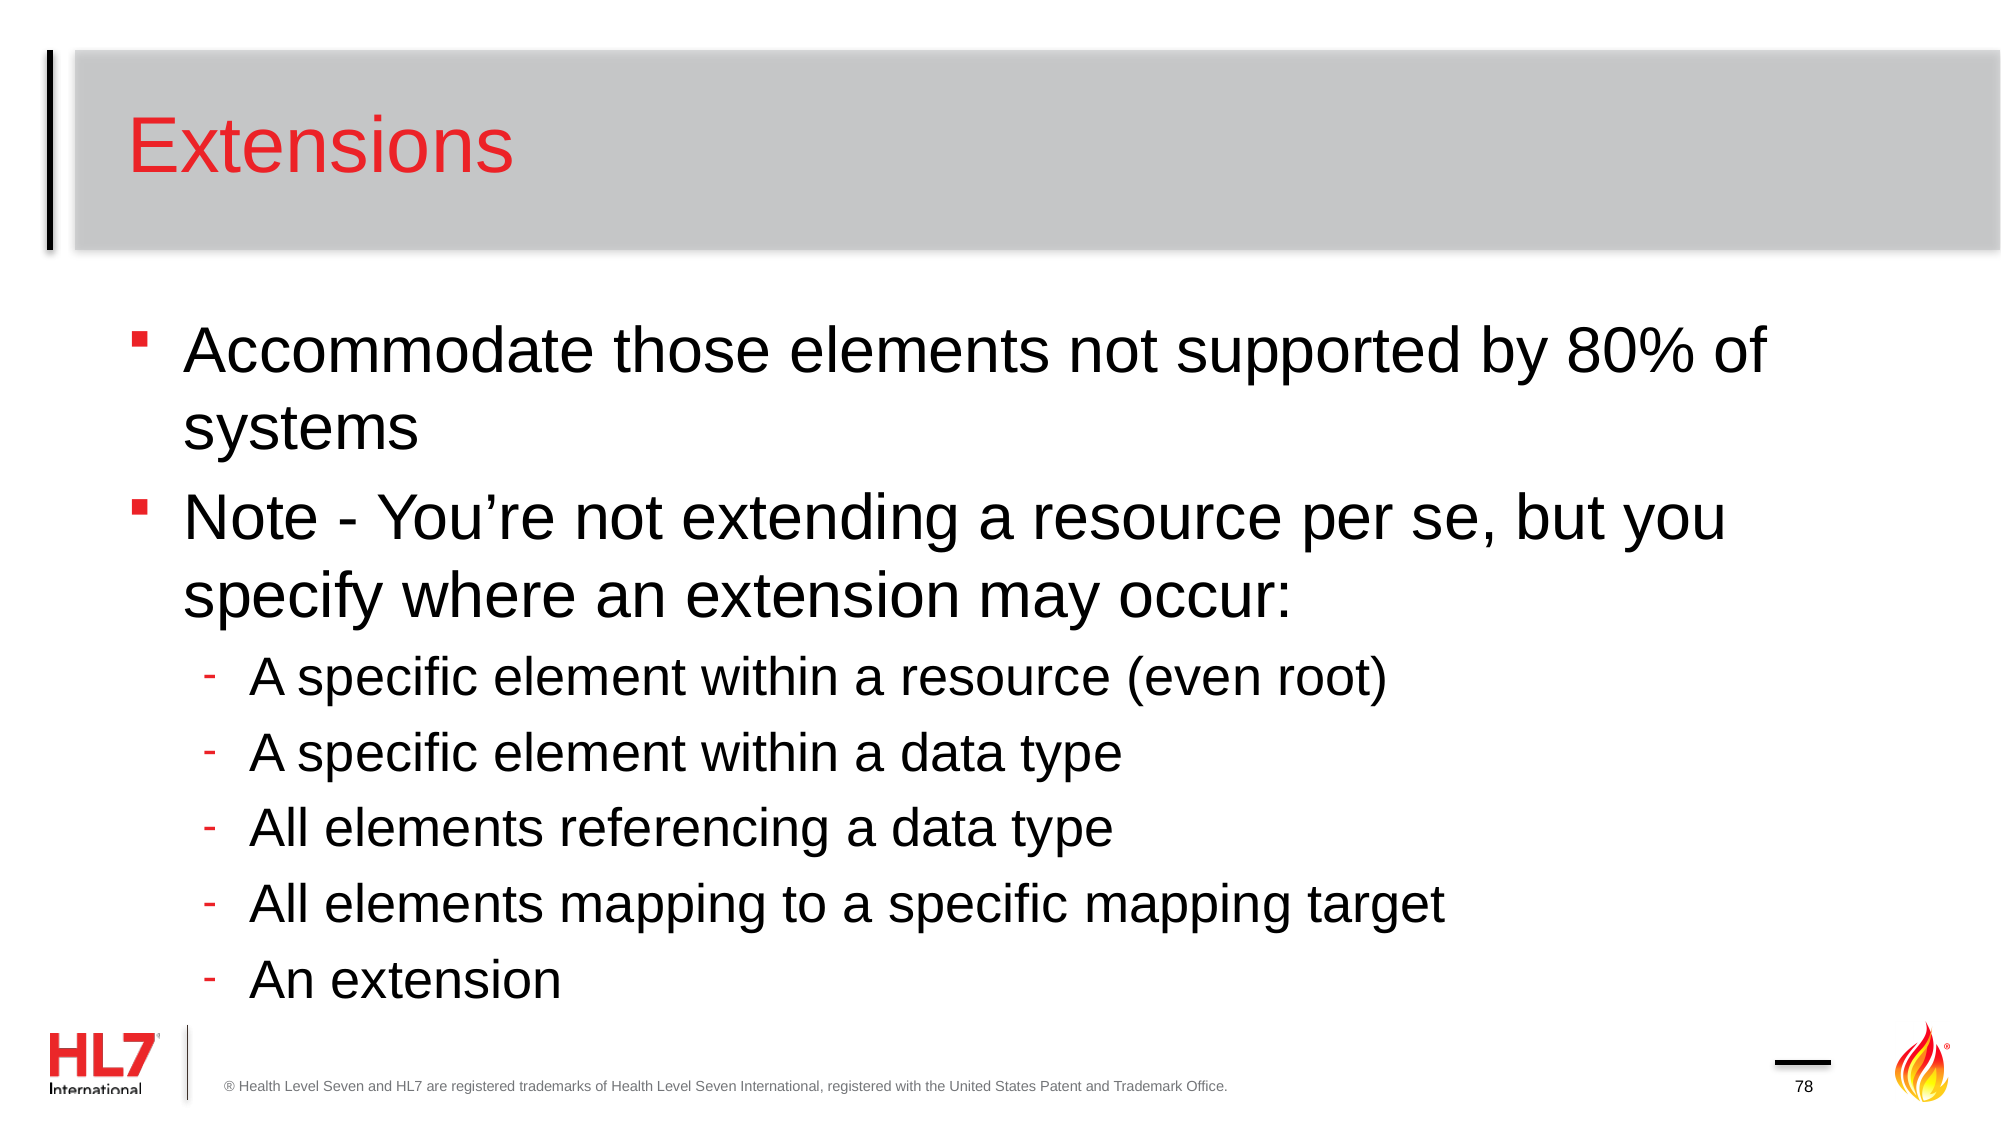

# Extensions
Accommodate those elements not supported by 80% of systems
Note - You’re not extending a resource per se, but you specify where an extension may occur:
A specific element within a resource (even root)
A specific element within a data type
All elements referencing a data type
All elements mapping to a specific mapping target
An extension

® Health Level Seven and HL7 are registered trademarks of Health Level Seven International, registered with the United States Patent and Trademark Office.
78